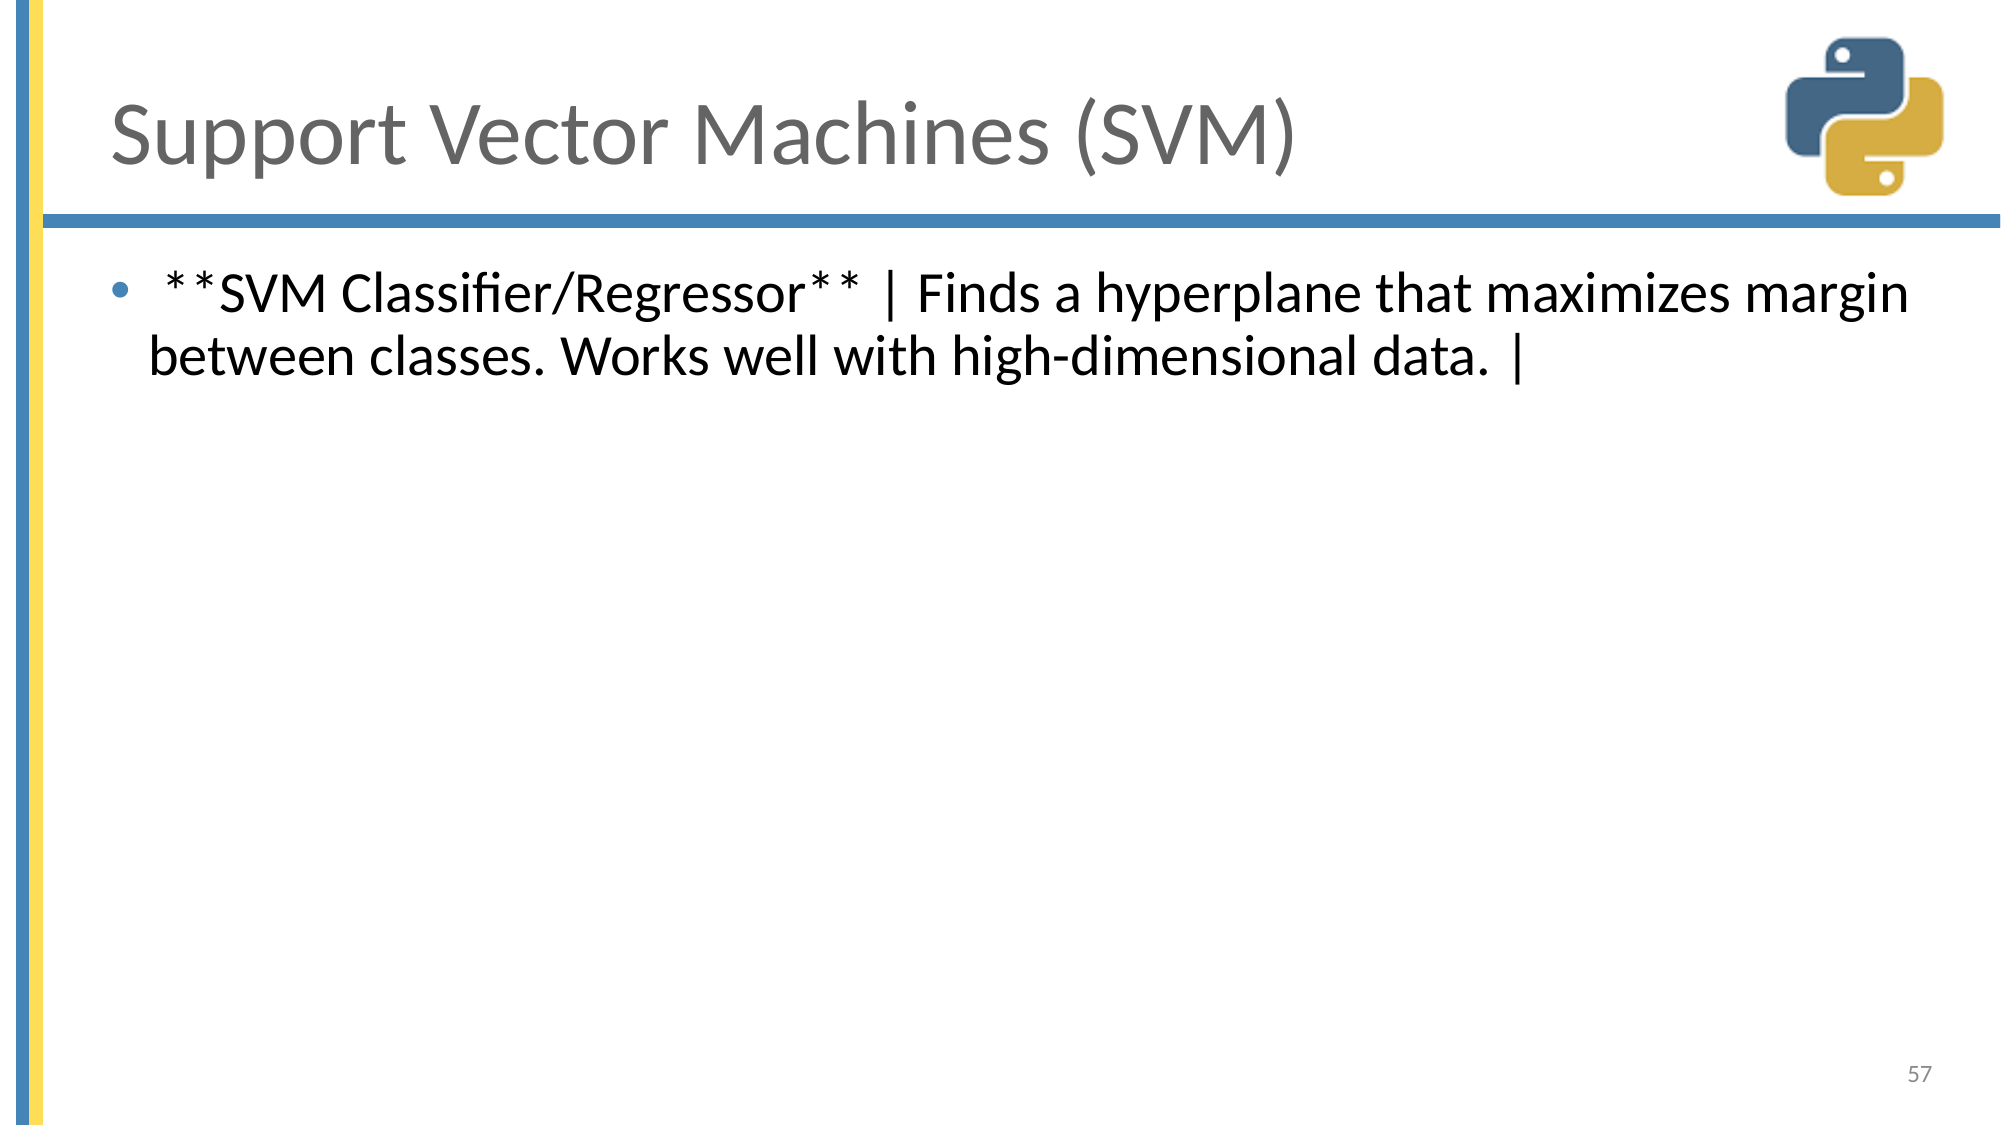

# Support Vector Machines (SVM)
 **SVM Classifier/Regressor** | Finds a hyperplane that maximizes margin between classes. Works well with high-dimensional data. |
57